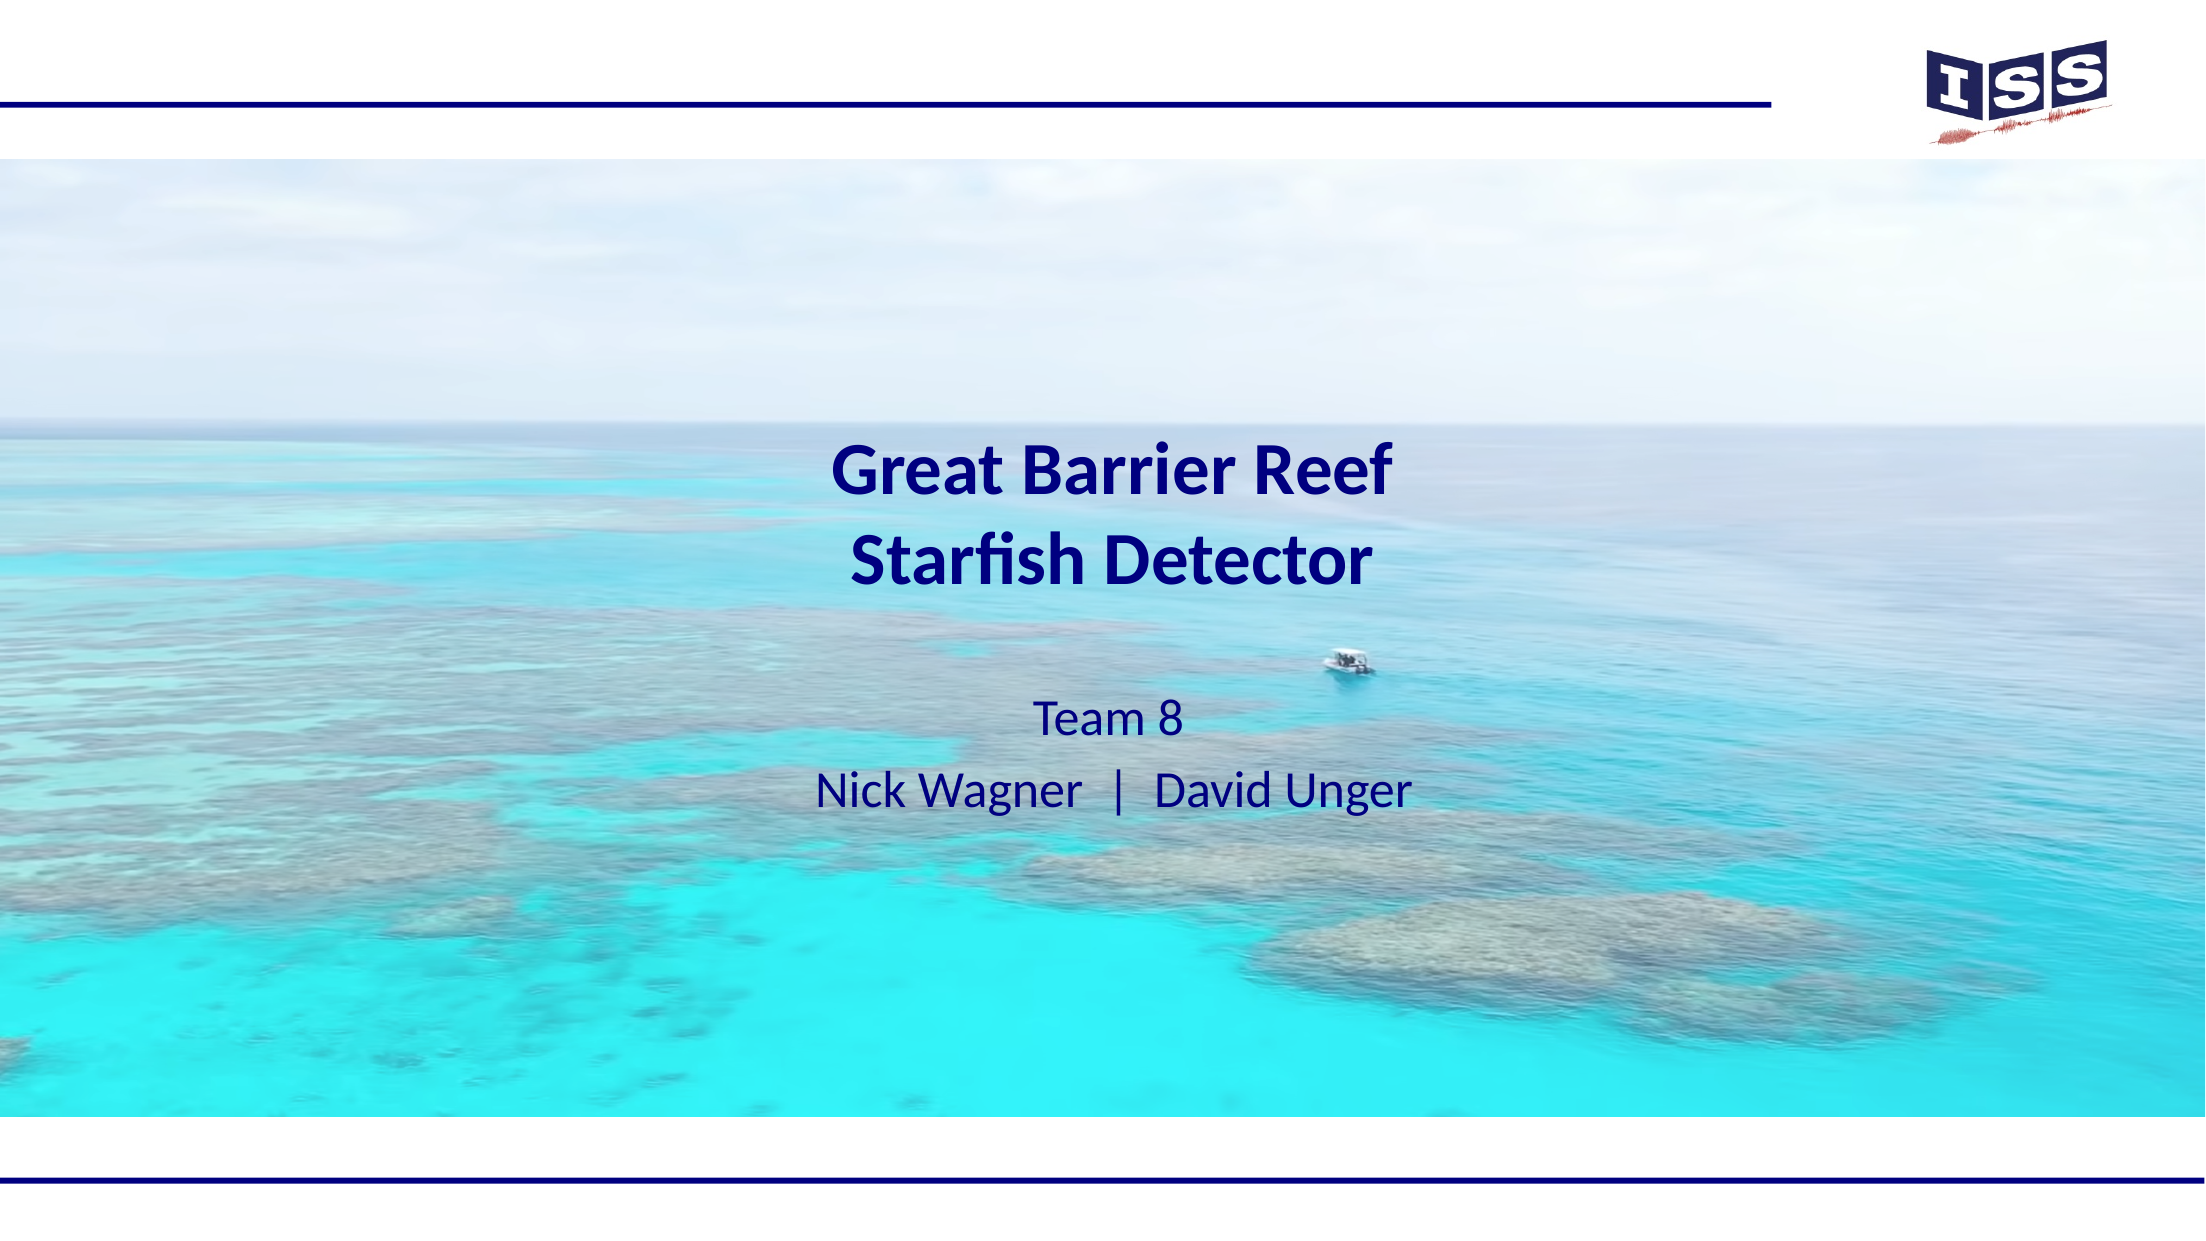

# Great Barrier Reef Starfish Detector
Team 8
Nick Wagner  |  David Unger